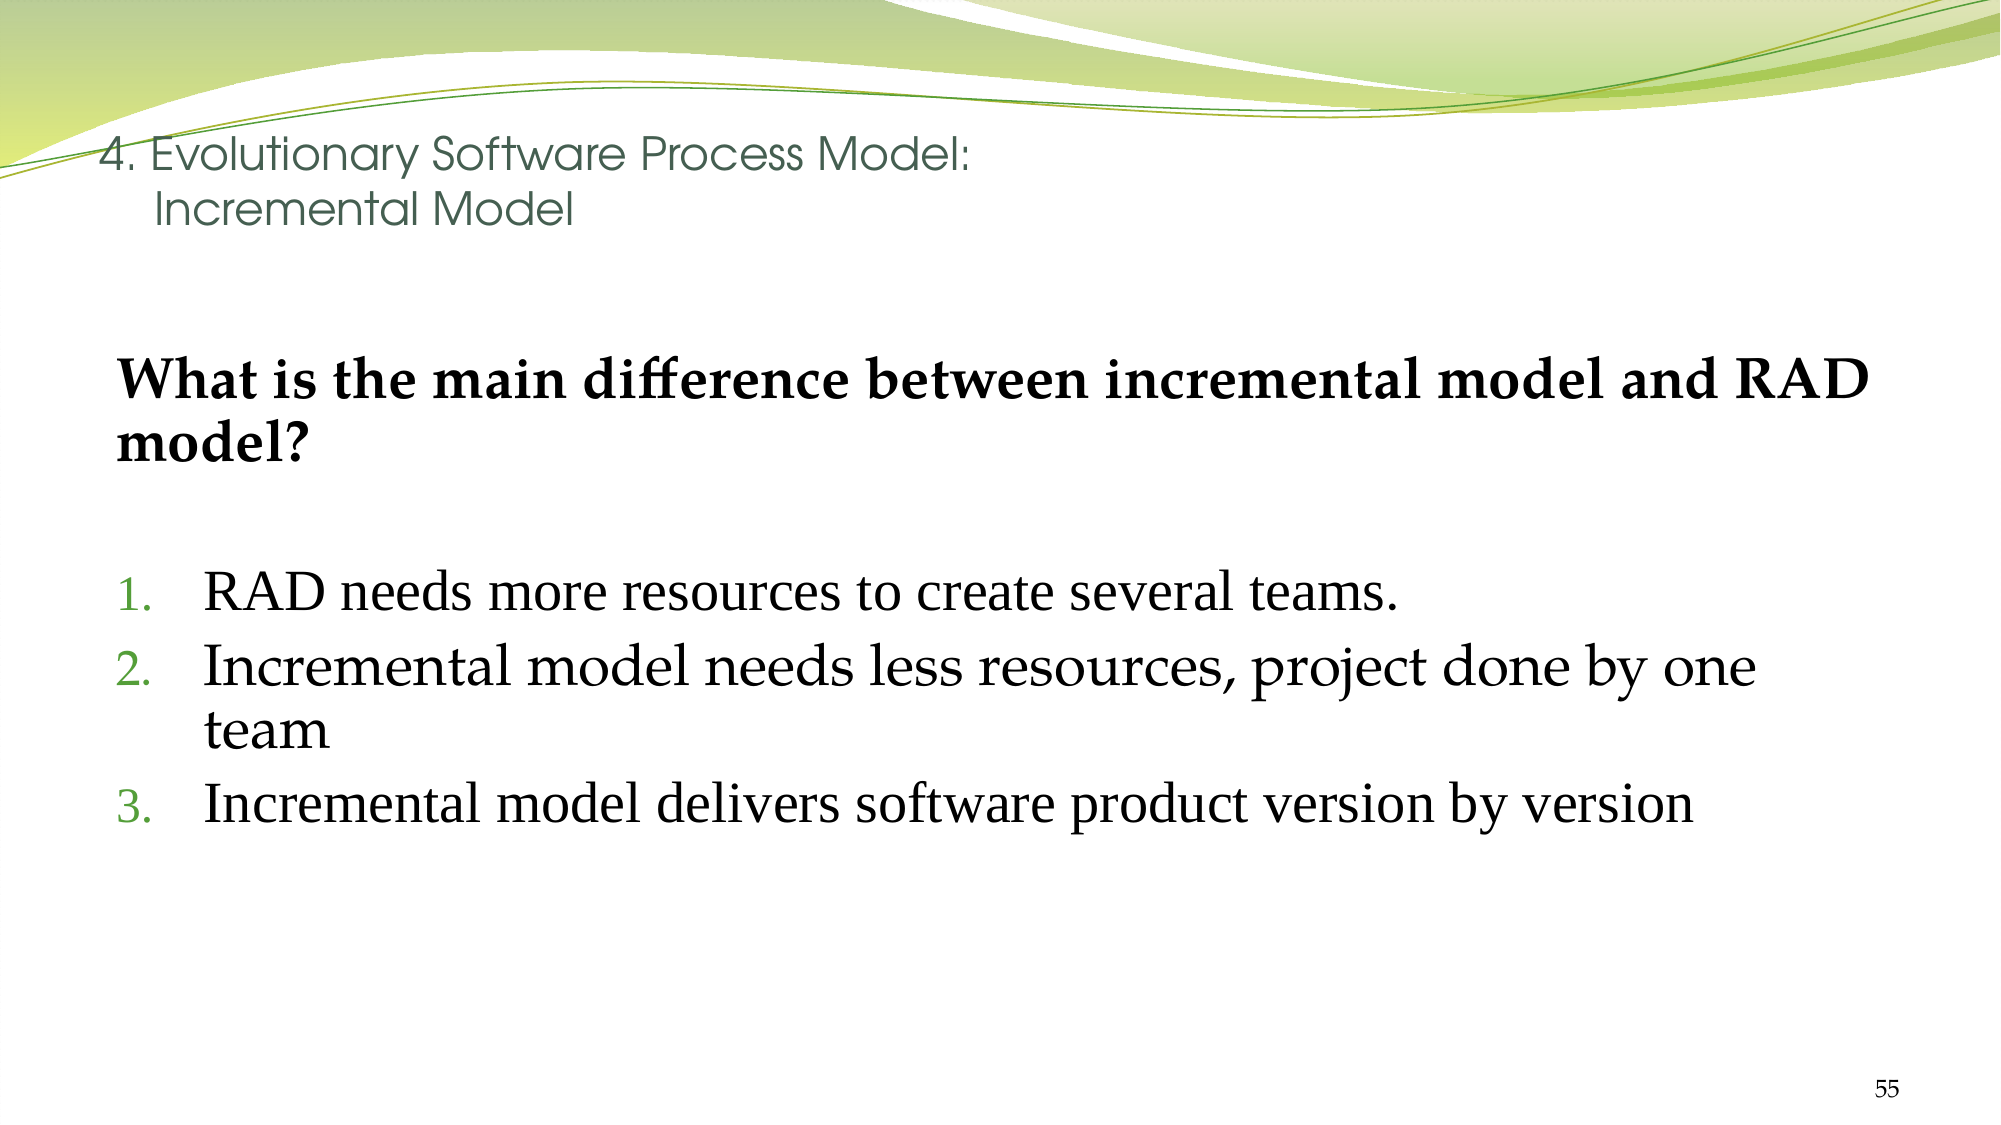

# 4. Evolutionary Software Process Model: Incremental Model

What is the main difference between incremental model and RAD model?

RAD needs more resources to create several teams.
Incremental model needs less resources, project done by one team
Incremental model delivers software product version by version
55